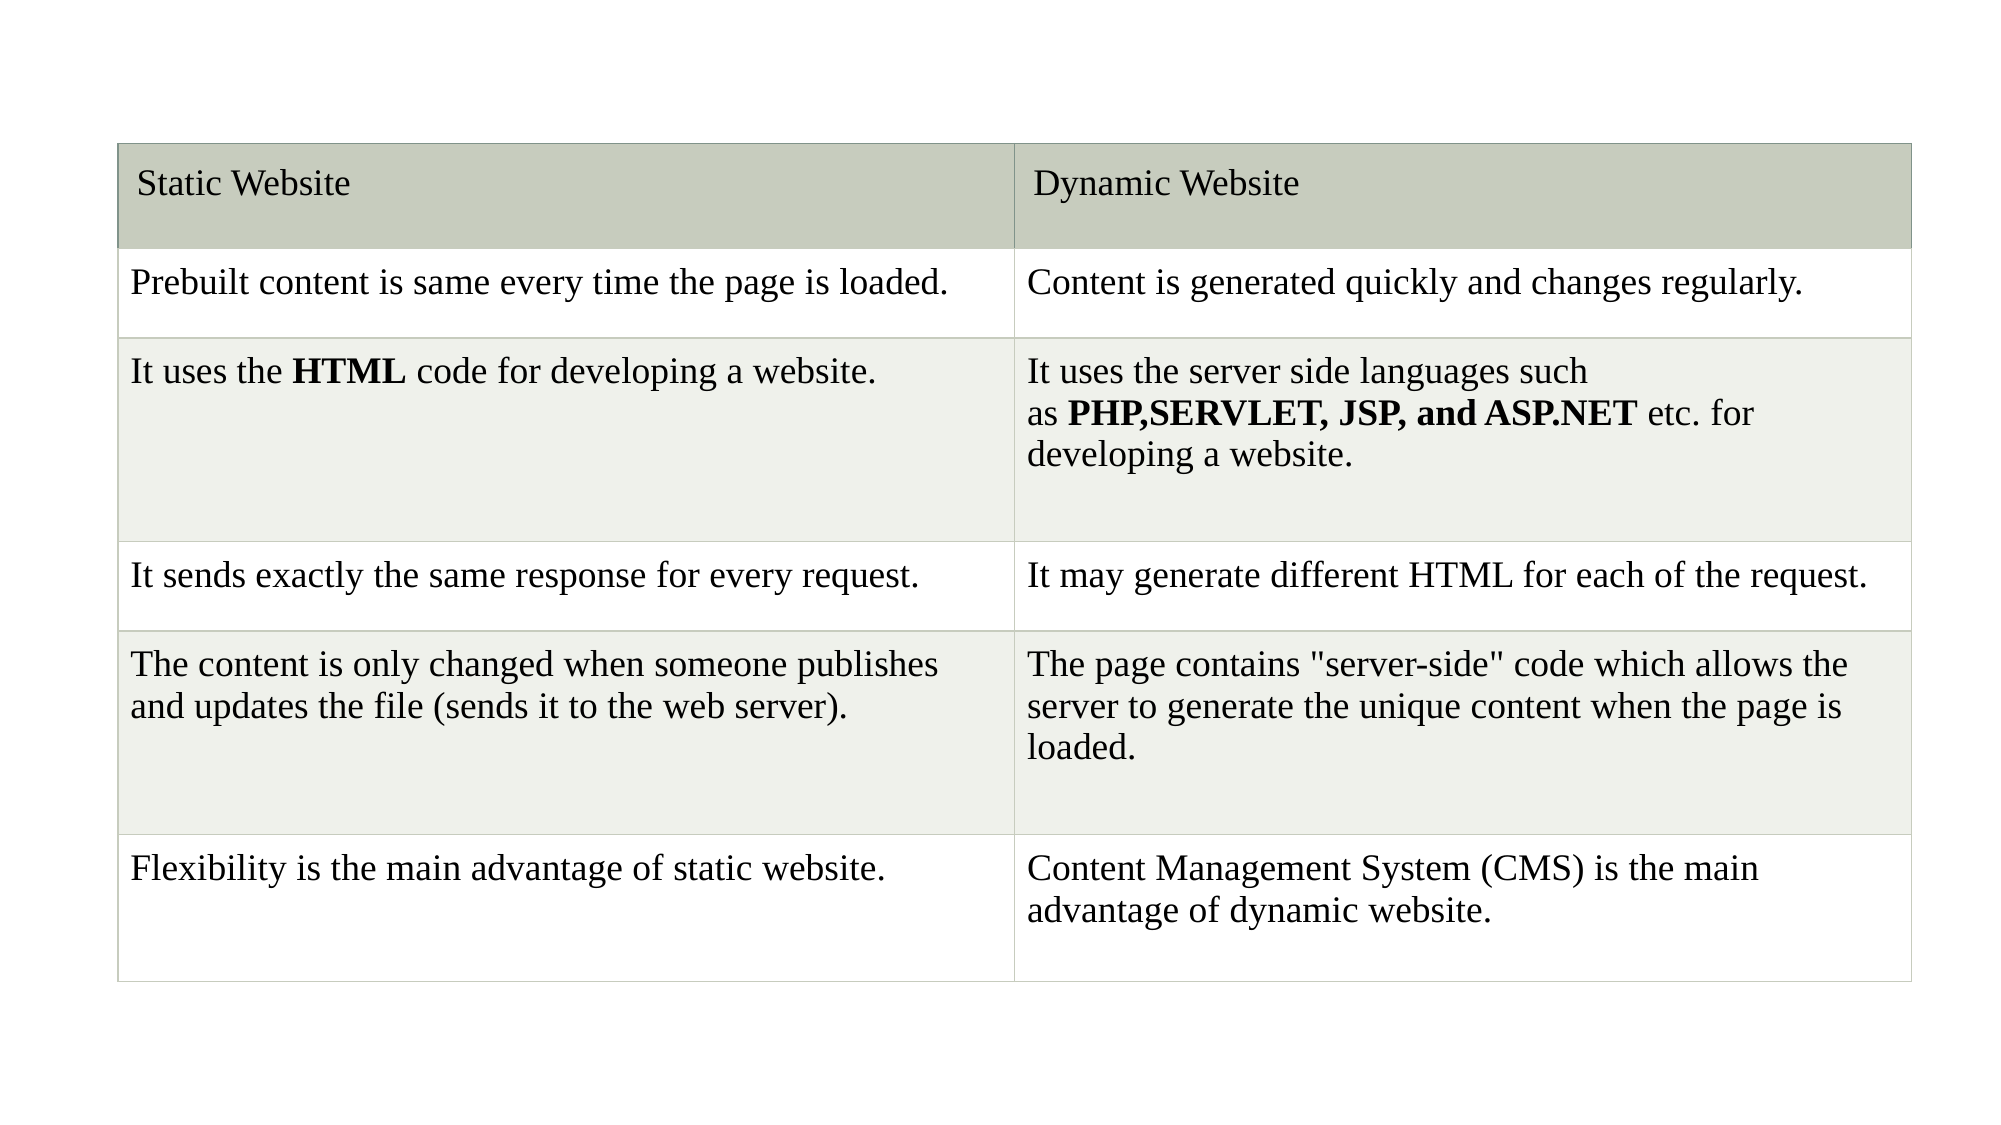

| Static Website | Dynamic Website |
| --- | --- |
| Prebuilt content is same every time the page is loaded. | Content is generated quickly and changes regularly. |
| It uses the HTML code for developing a website. | It uses the server side languages such as PHP,SERVLET, JSP, and ASP.NET etc. for developing a website. |
| It sends exactly the same response for every request. | It may generate different HTML for each of the request. |
| The content is only changed when someone publishes and updates the file (sends it to the web server). | The page contains "server-side" code which allows the server to generate the unique content when the page is loaded. |
| Flexibility is the main advantage of static website. | Content Management System (CMS) is the main advantage of dynamic website. |